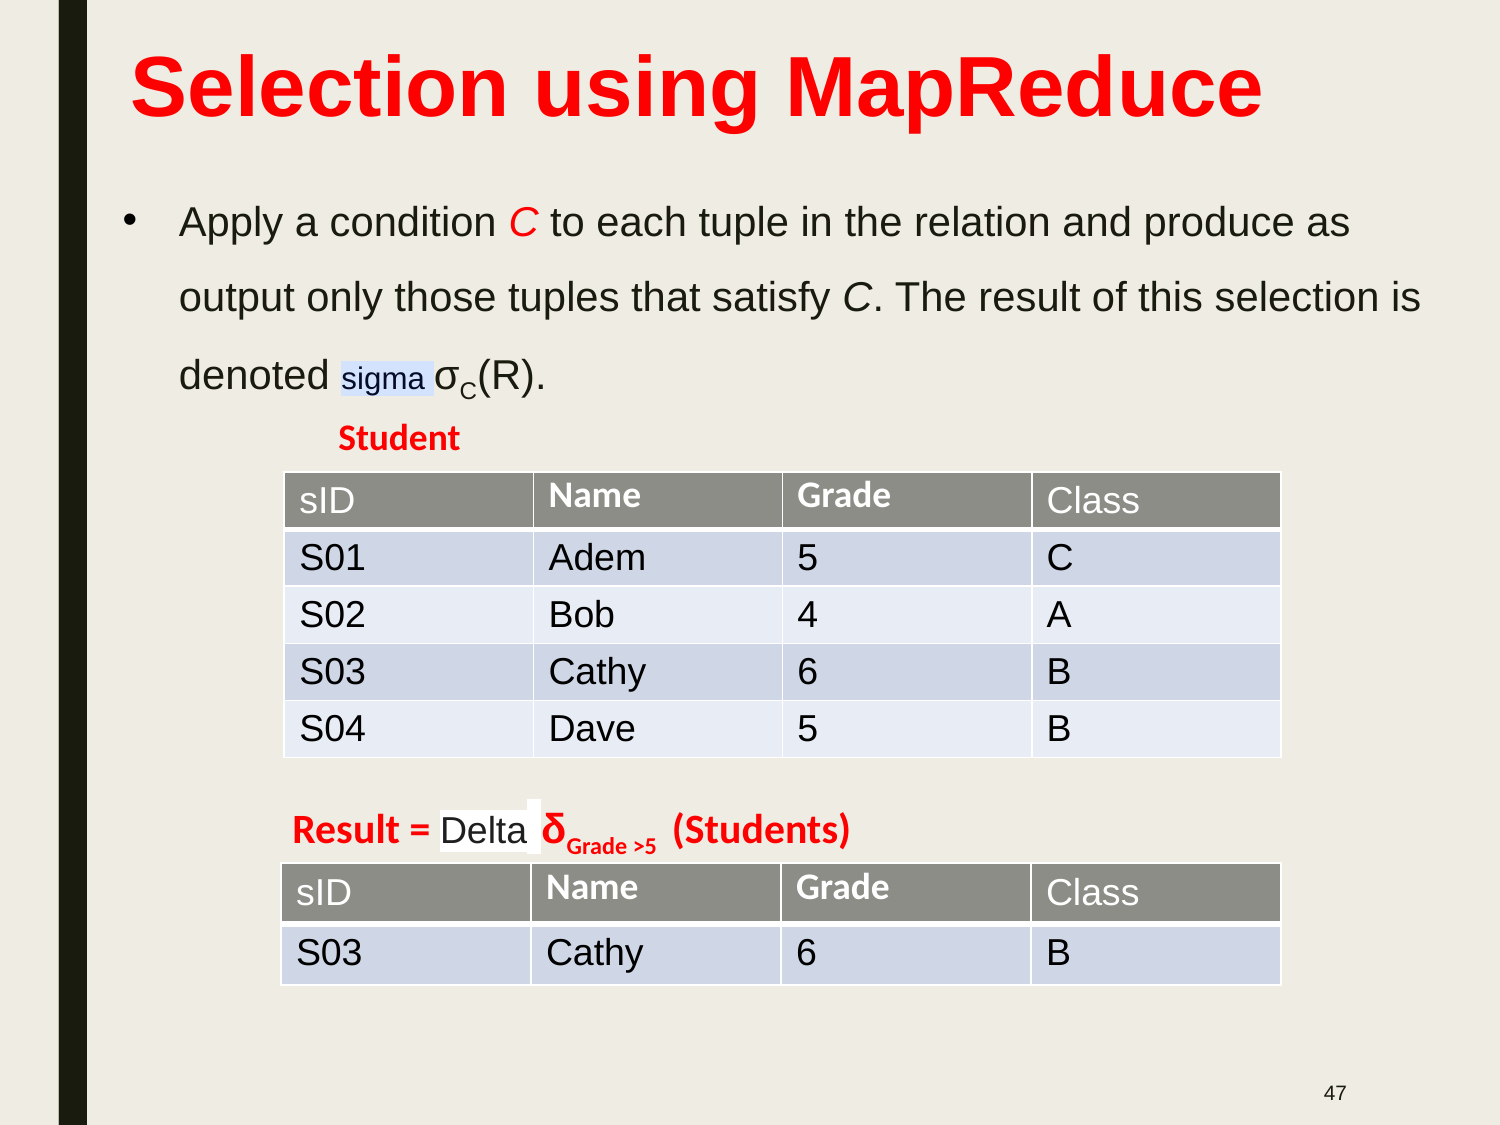

# Selection using MapReduce
Apply a condition C to each tuple in the relation and produce as output only those tuples that satisfy C. The result of this selection is denoted sigma σC(R).
Student
| sID | Name | Grade | Class |
| --- | --- | --- | --- |
| S01 | Adem | 5 | C |
| S02 | Bob | 4 | A |
| S03 | Cathy | 6 | B |
| S04 | Dave | 5 | B |
Result = Delta δGrade >5  (Students)
| sID | Name | Grade | Class |
| --- | --- | --- | --- |
| S03 | Cathy | 6 | B |

47